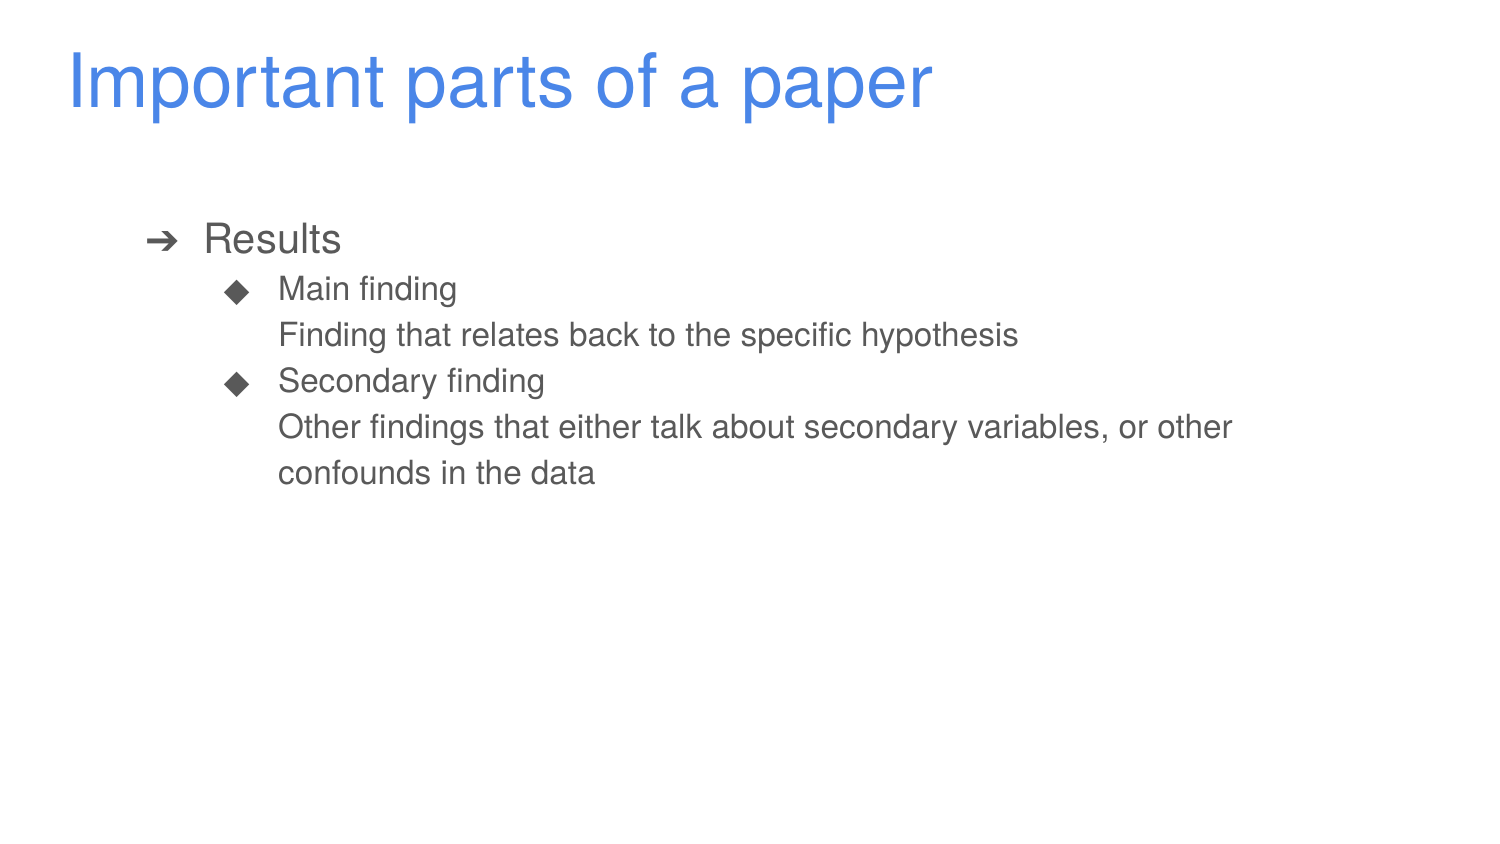

# Important parts of a paper
Results
Main finding
Finding that relates back to the specific hypothesis
Secondary finding
Other findings that either talk about secondary variables, or other confounds in the data